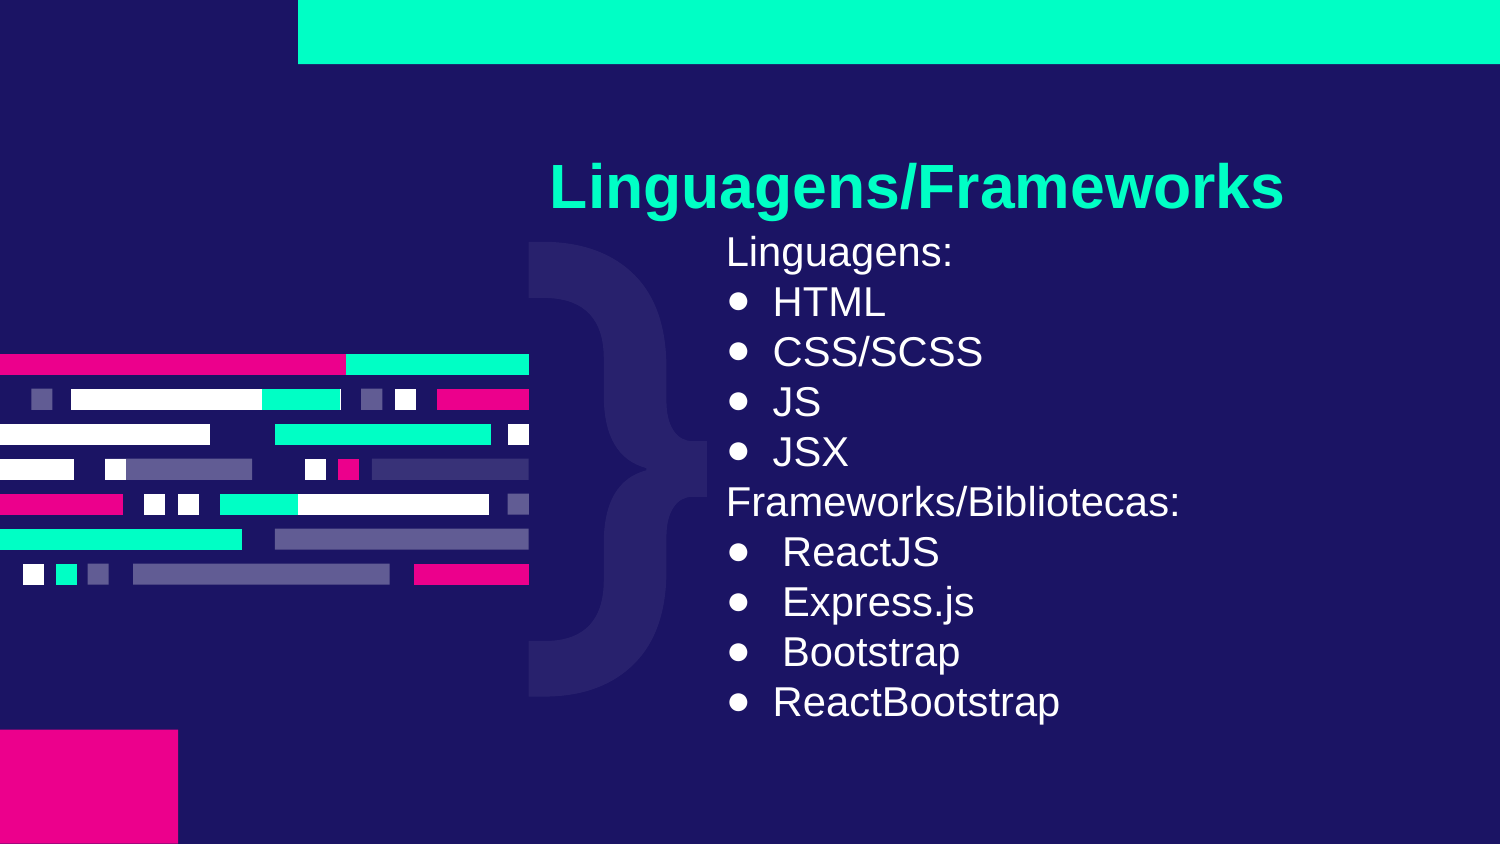

# Linguagens/Frameworks
Linguagens:
HTML
CSS/SCSS
JS
JSX
Frameworks/Bibliotecas:
ReactJS
Express.js
Bootstrap
ReactBootstrap